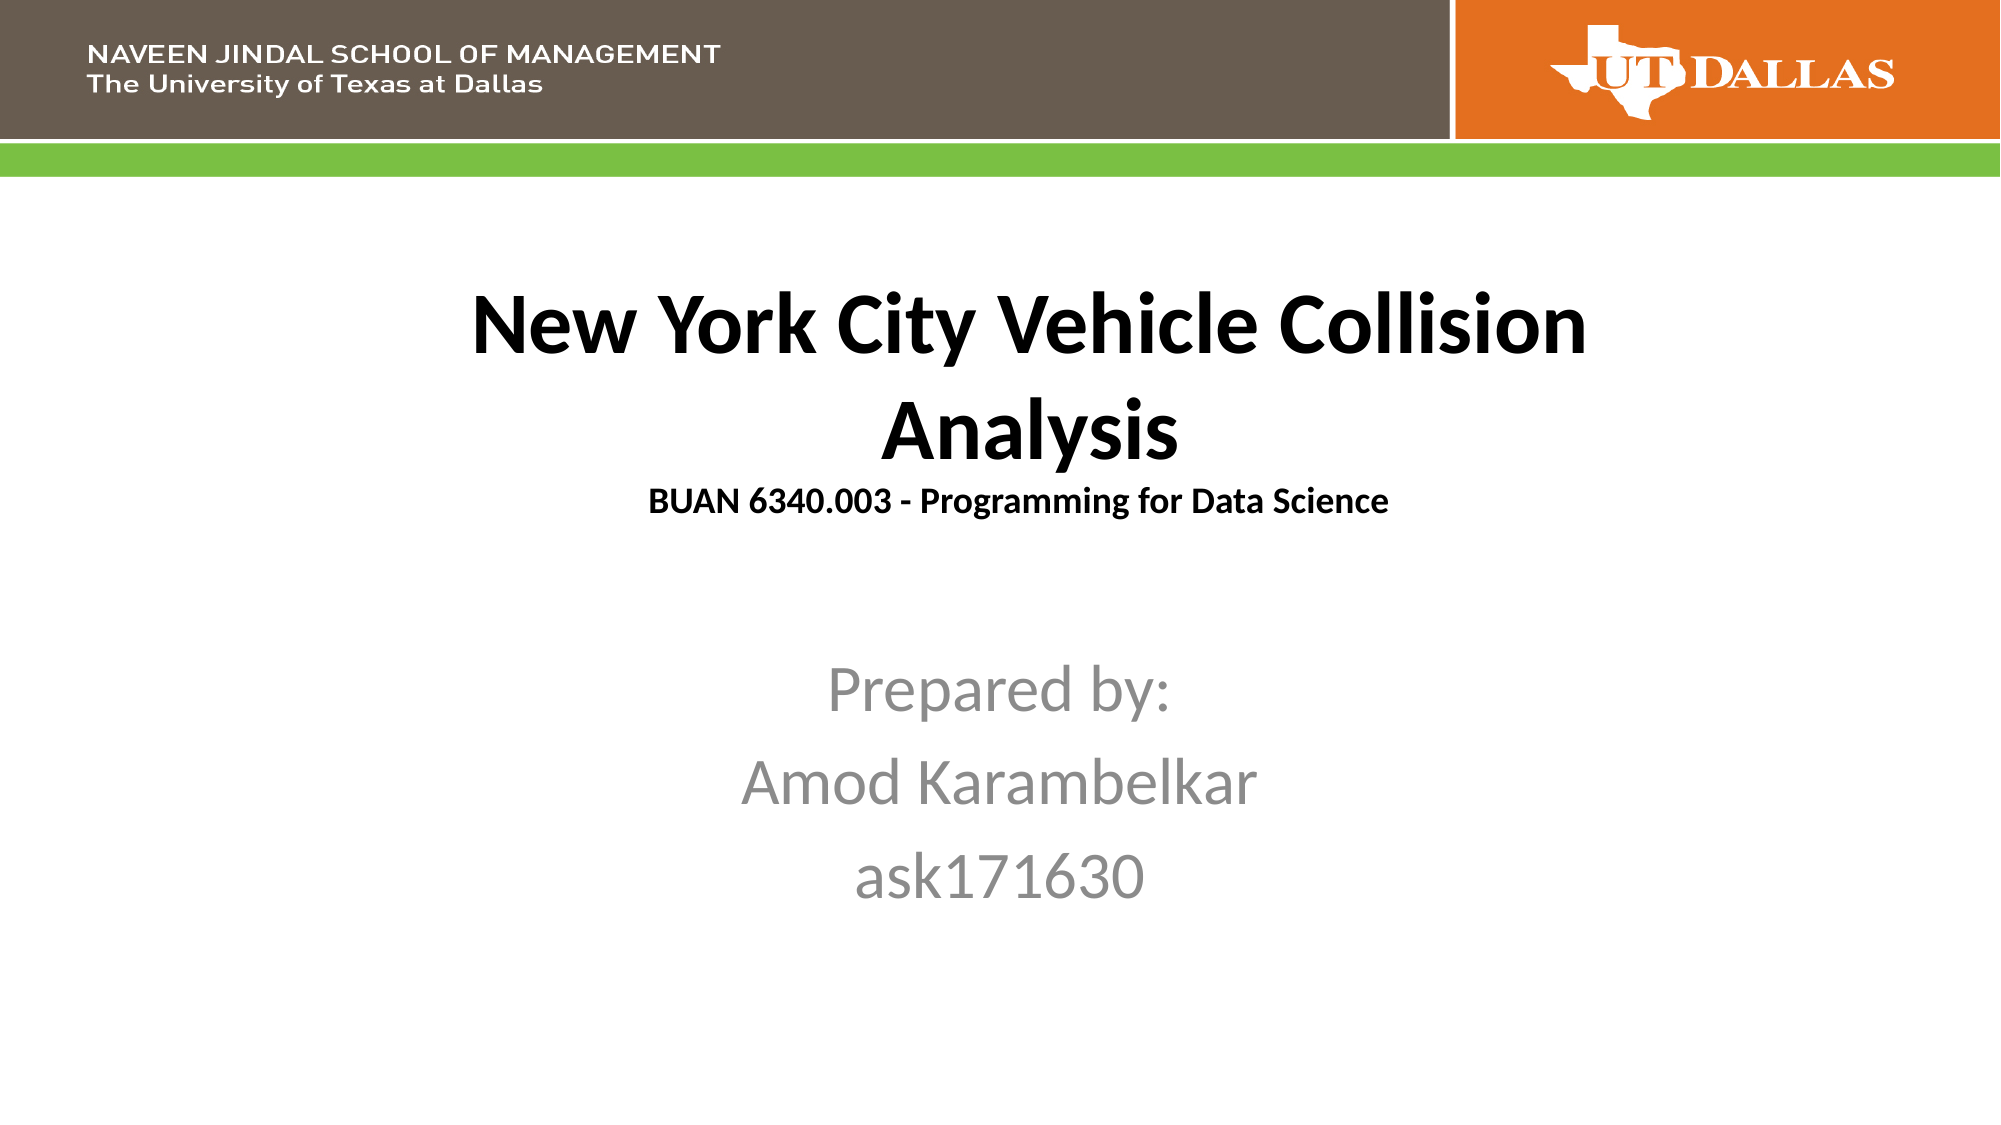

# New York City Vehicle Collision Analysis
BUAN 6340.003 - Programming for Data Science
Prepared by:
Amod Karambelkar
ask171630